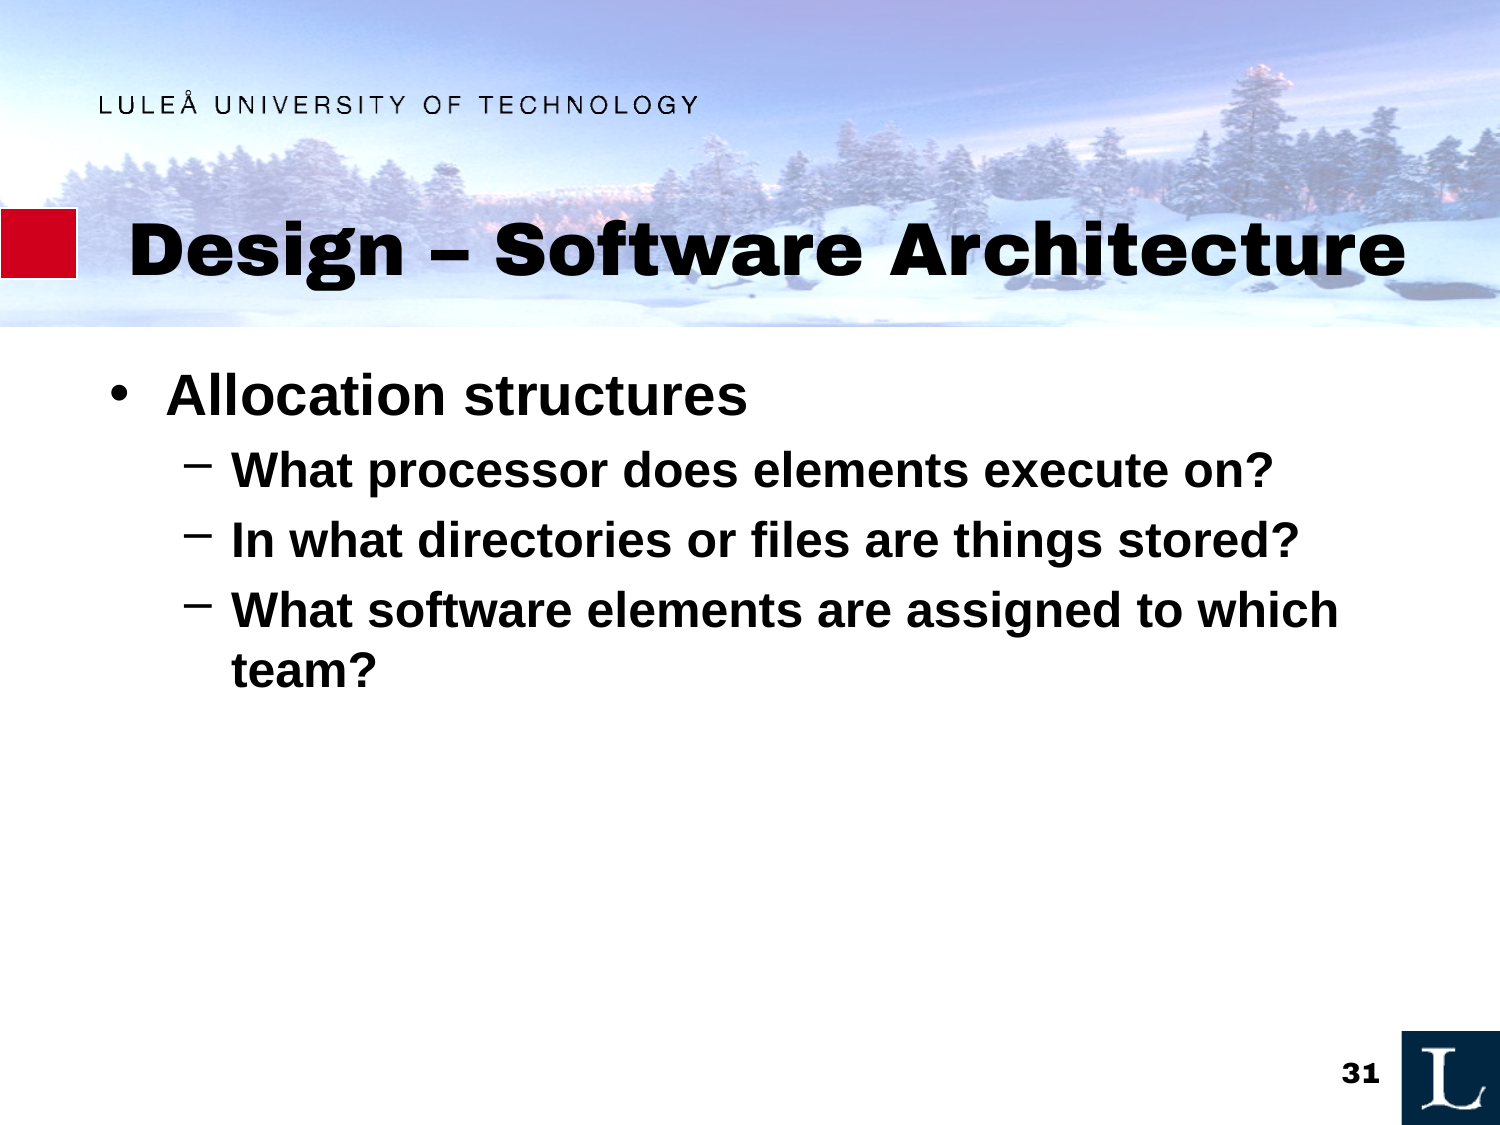

# Design – Software Architecture
Allocation structures
What processor does elements execute on?
In what directories or files are things stored?
What software elements are assigned to which team?
31